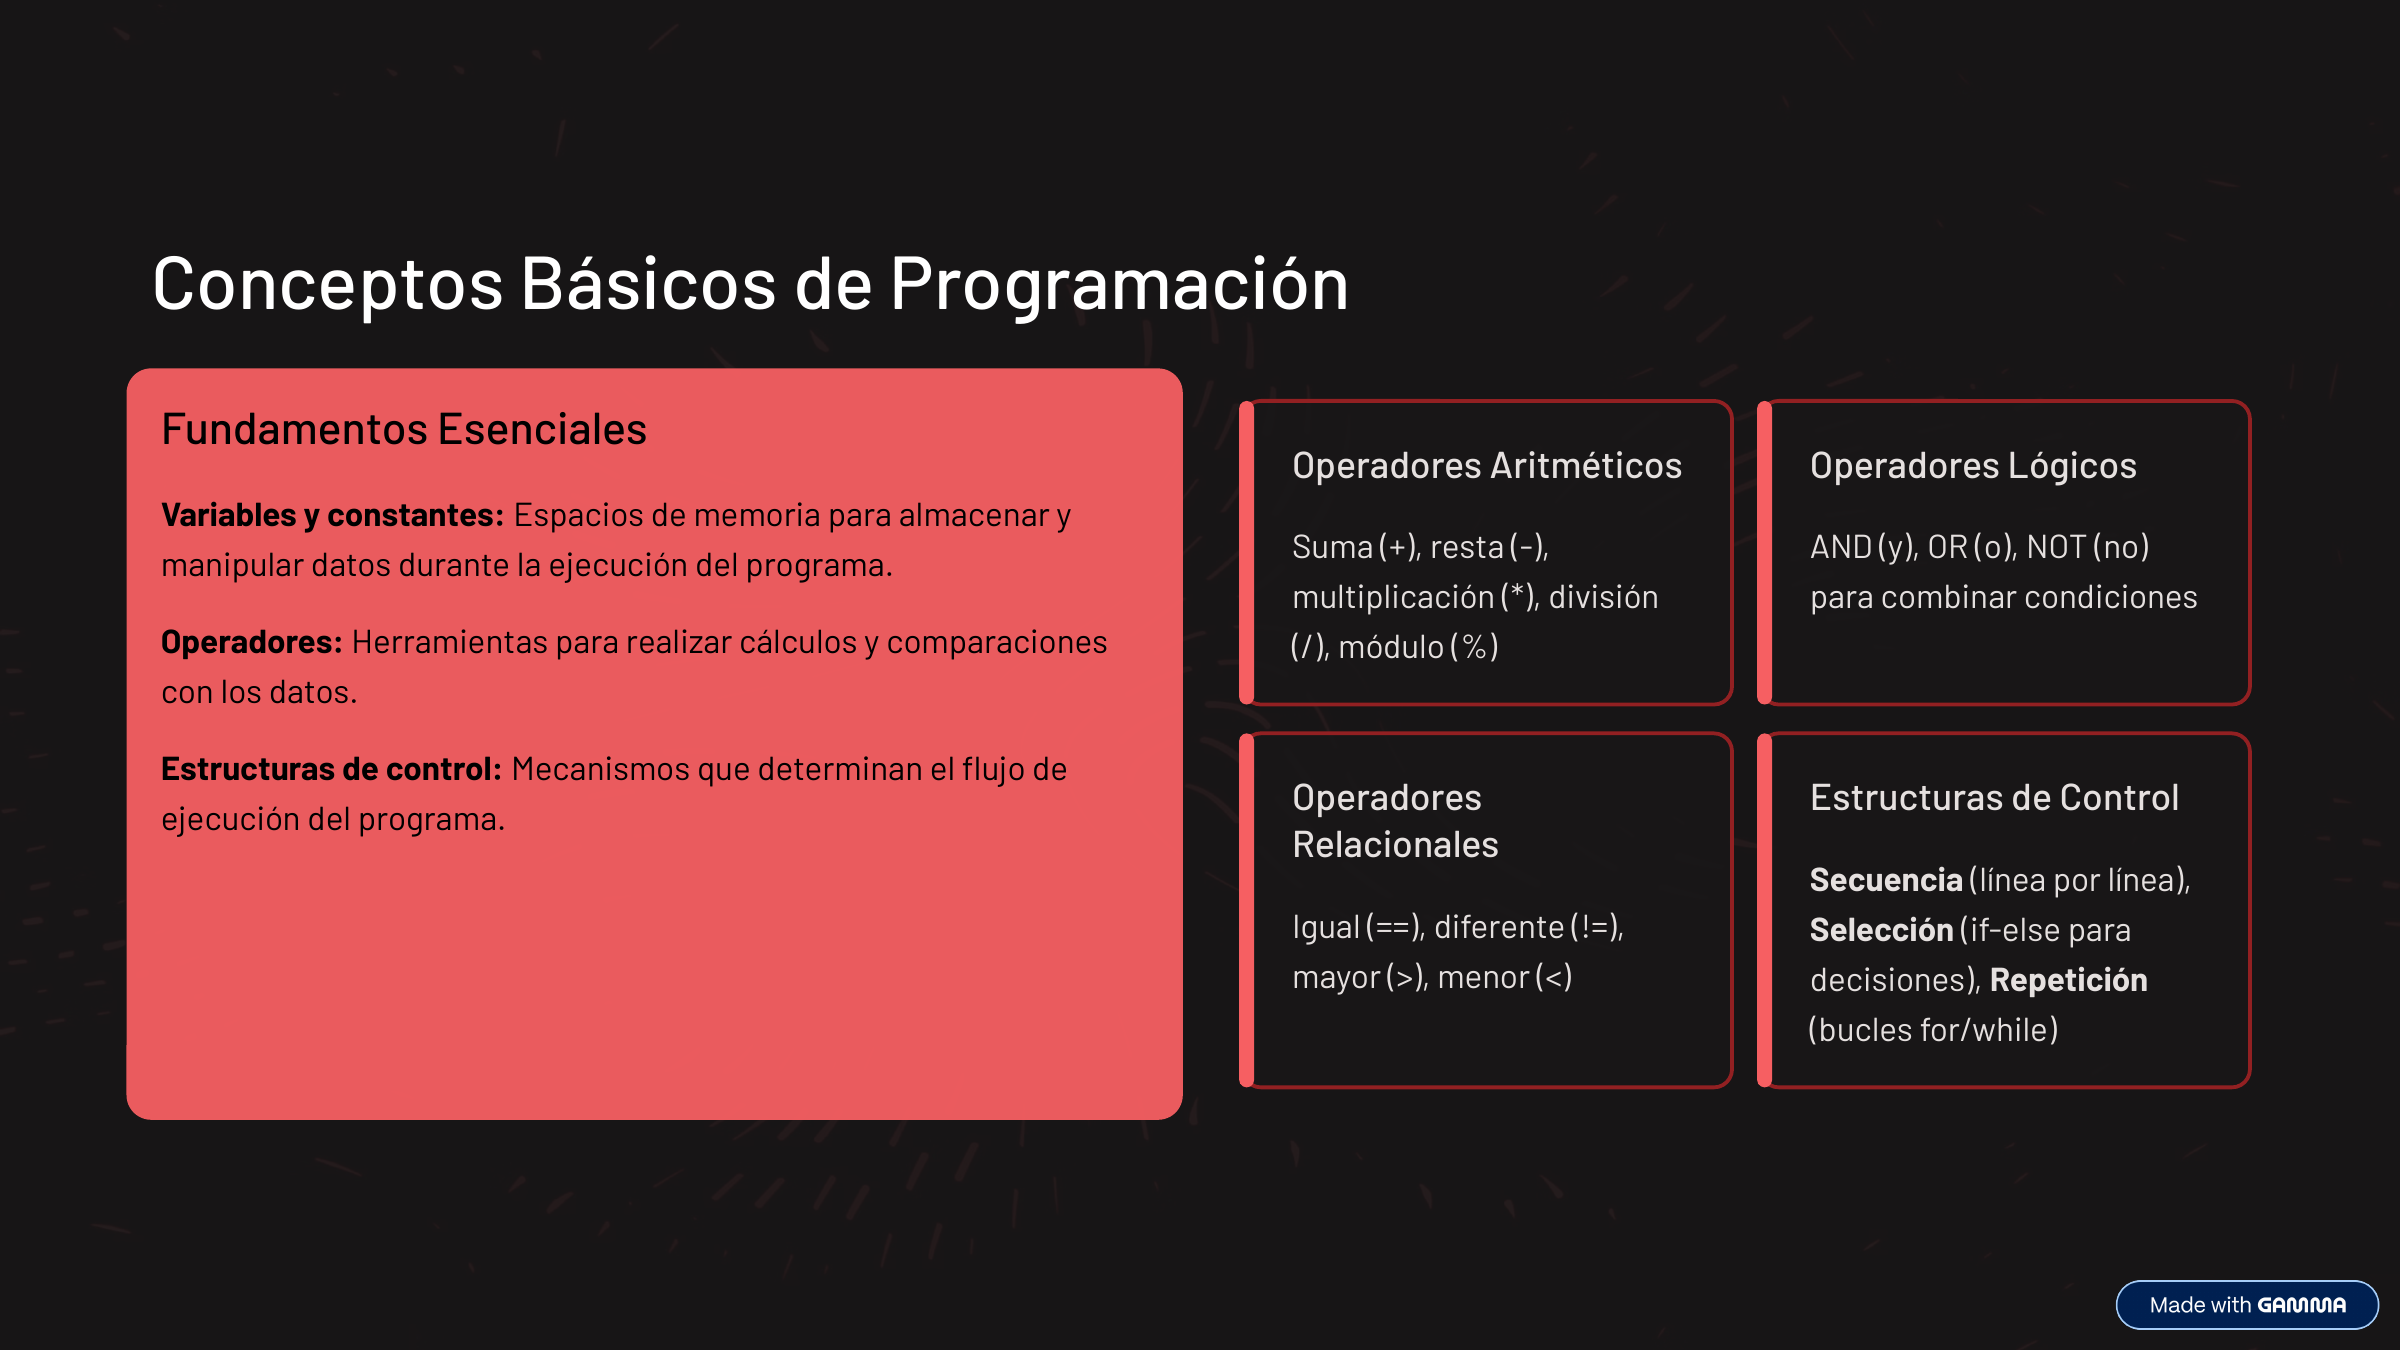

Conceptos Básicos de Programación

Fundamentos Esenciales

Operadores Aritméticos
Operadores Lógicos
Variables y constantes: Espacios de memoria para almacenar y manipular datos durante la ejecución del programa.
Suma (+), resta (-), multiplicación (*), división (/), módulo (%)
AND (y), OR (o), NOT (no) para combinar condiciones
Operadores: Herramientas para realizar cálculos y comparaciones con los datos.

Estructuras de control: Mecanismos que determinan el flujo de ejecución del programa.
Operadores Relacionales
Estructuras de Control
Secuencia (línea por línea), Selección (if-else para decisiones), Repetición (bucles for/while)
Igual (==), diferente (!=), mayor (>), menor (<)